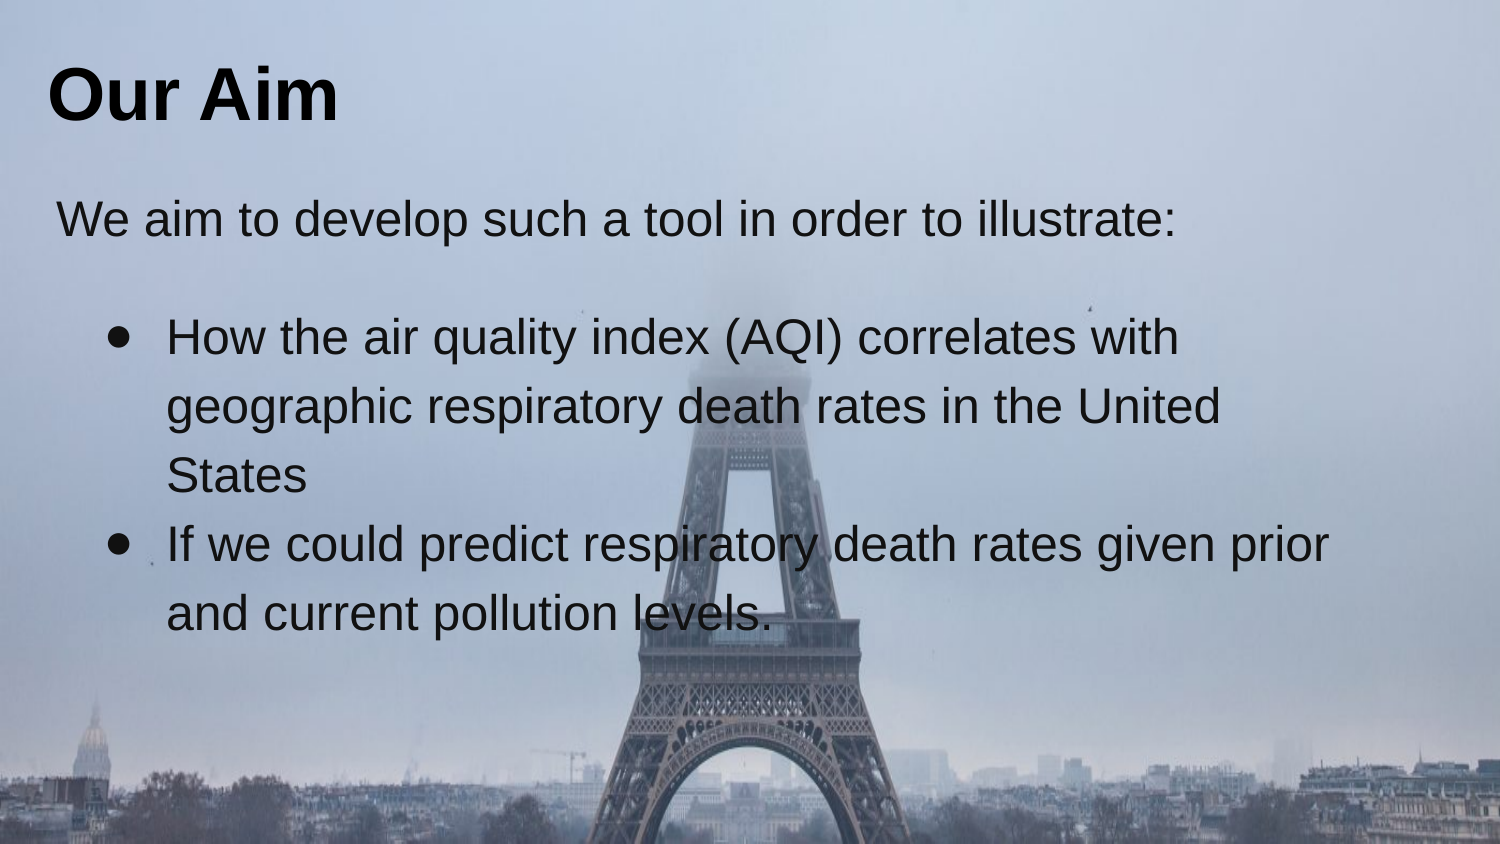

Our Aim
We aim to develop such a tool in order to illustrate:

How the air quality index (AQI) correlates with geographic respiratory death rates in the United States
If we could predict respiratory death rates given prior and current pollution levels.